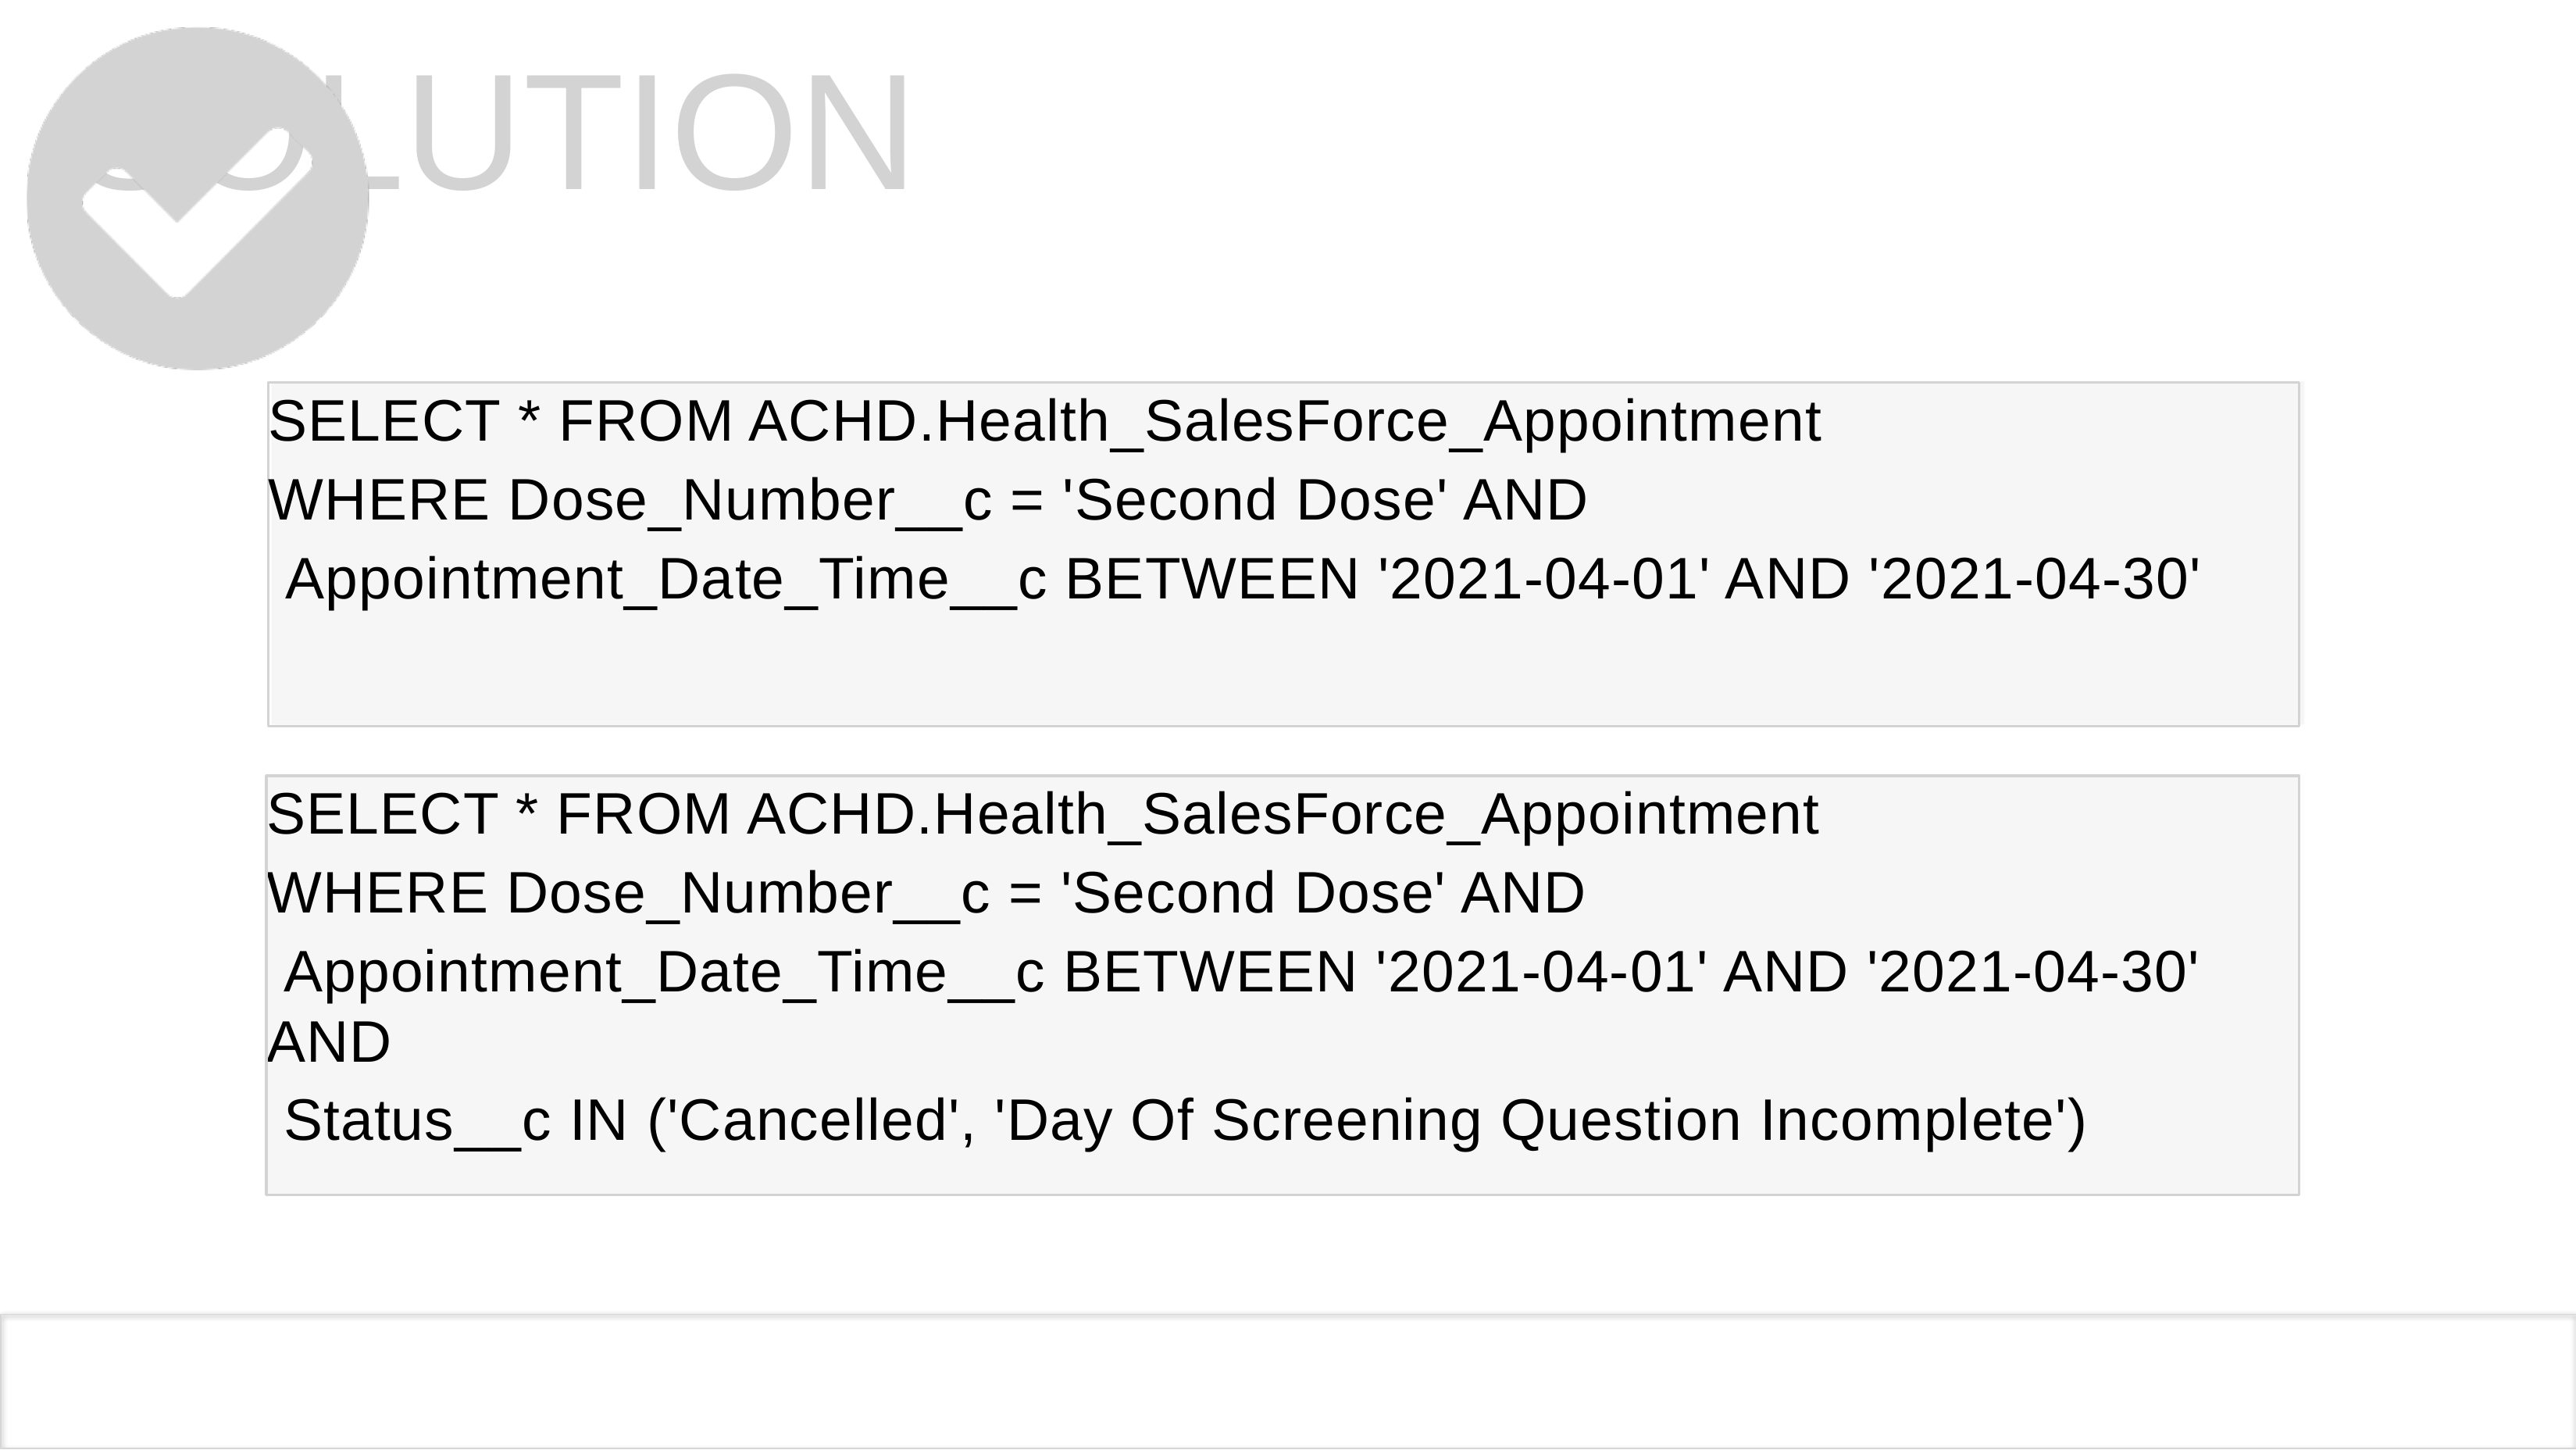

# SOLUTION

SELECT * FROM ACHD.Health_SalesForce_Appointment
WHERE Dose_Number__c = 'Second Dose' AND
 Appointment_Date_Time__c BETWEEN '2021-04-01' AND '2021-04-30'
SELECT * FROM ACHD.Health_SalesForce_Appointment
WHERE Dose_Number__c = 'Second Dose' AND
 Appointment_Date_Time__c BETWEEN '2021-04-01' AND '2021-04-30' AND
 Status__c IN ('Cancelled', 'Day Of Screening Question Incomplete')